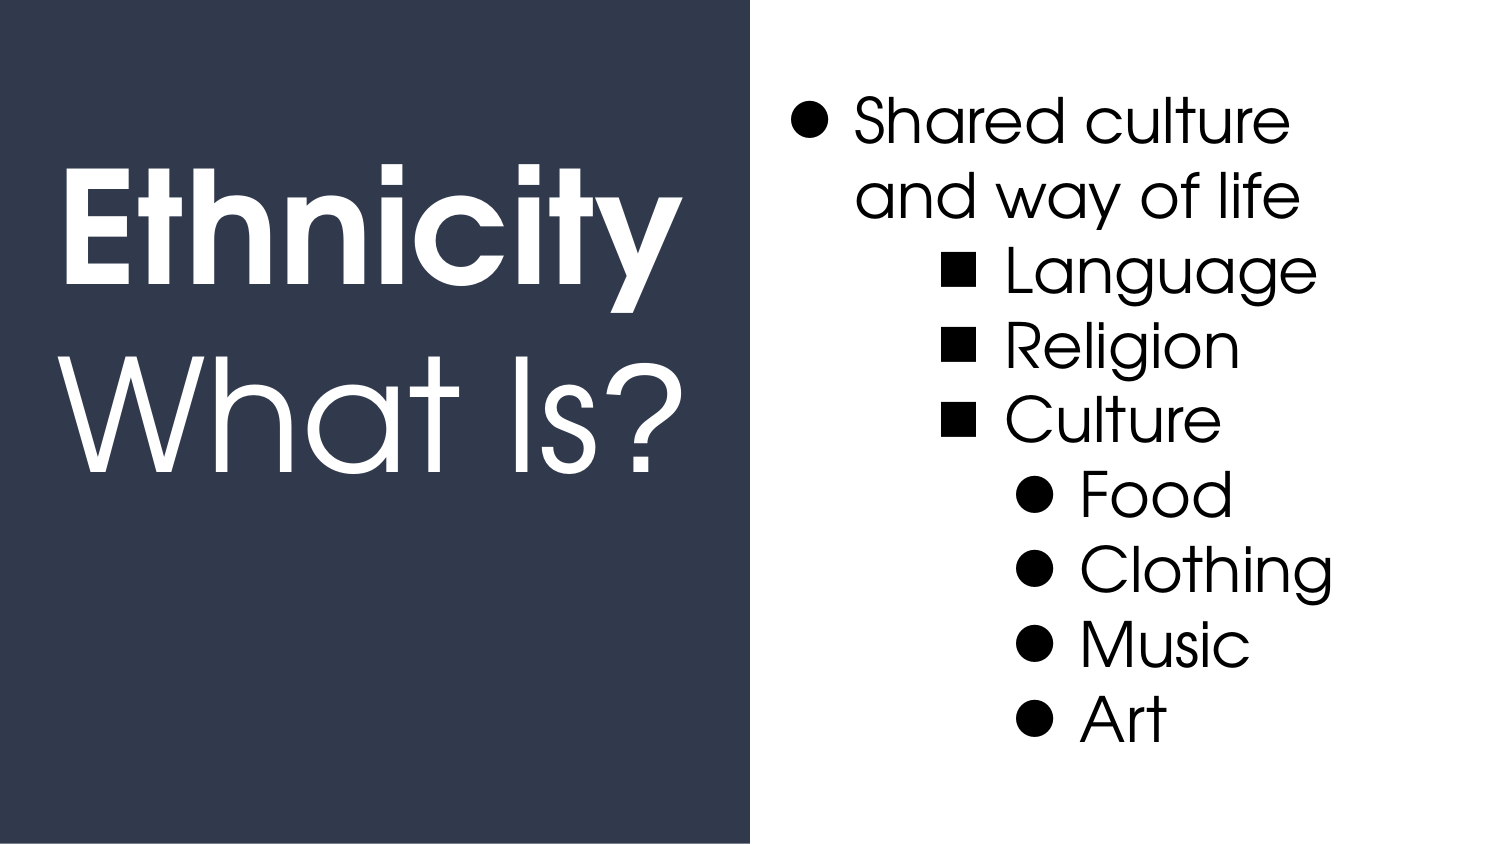

Shared culture and way of life
Language
Religion
Culture
Food
Clothing
Music
Art
# Ethnicity
What Is?